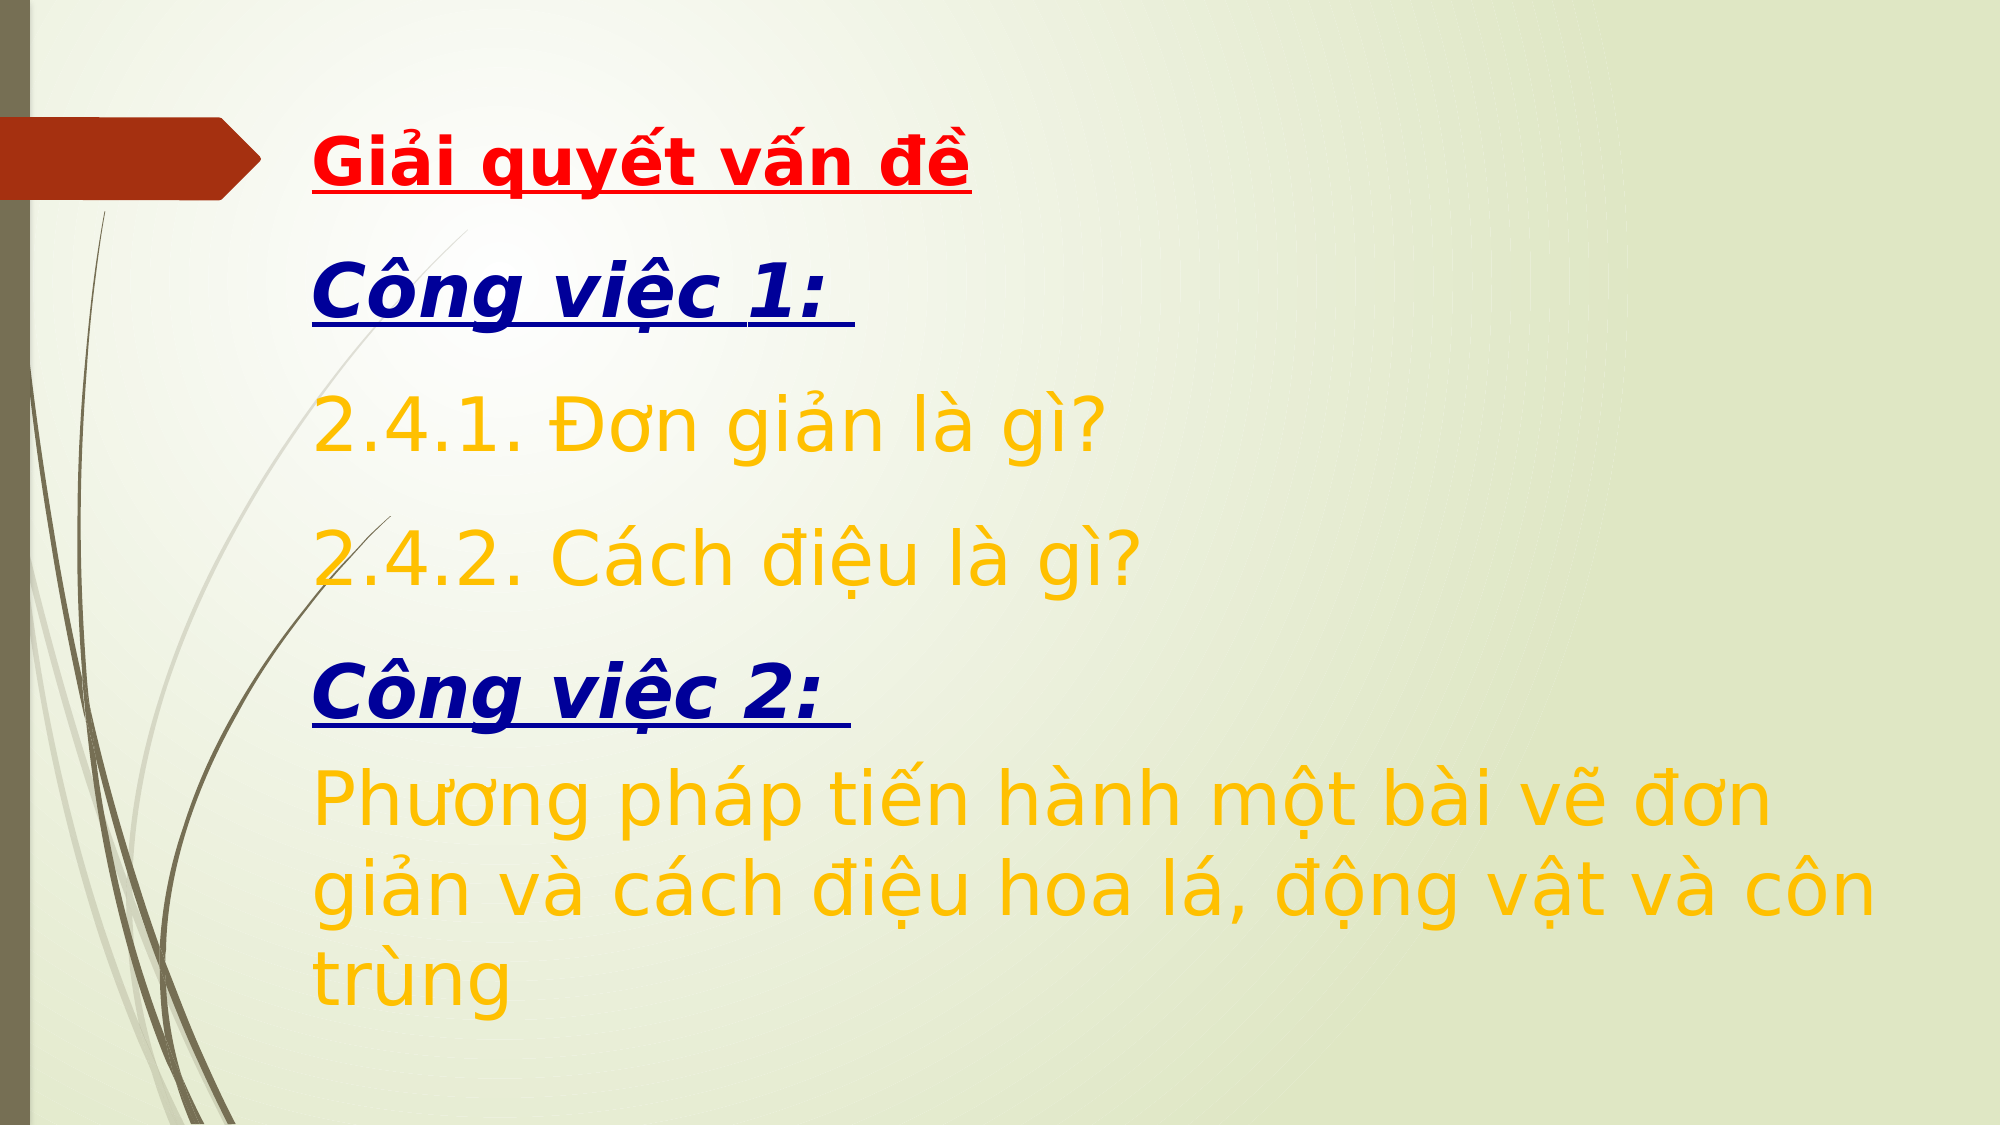

Giải quyết vấn đề
Công việc 1:
2.4.1. Đơn giản là gì?
2.4.2. Cách điệu là gì?
Công việc 2:
Phương pháp tiến hành một bài vẽ đơn giản và cách điệu hoa lá, động vật và côn trùng